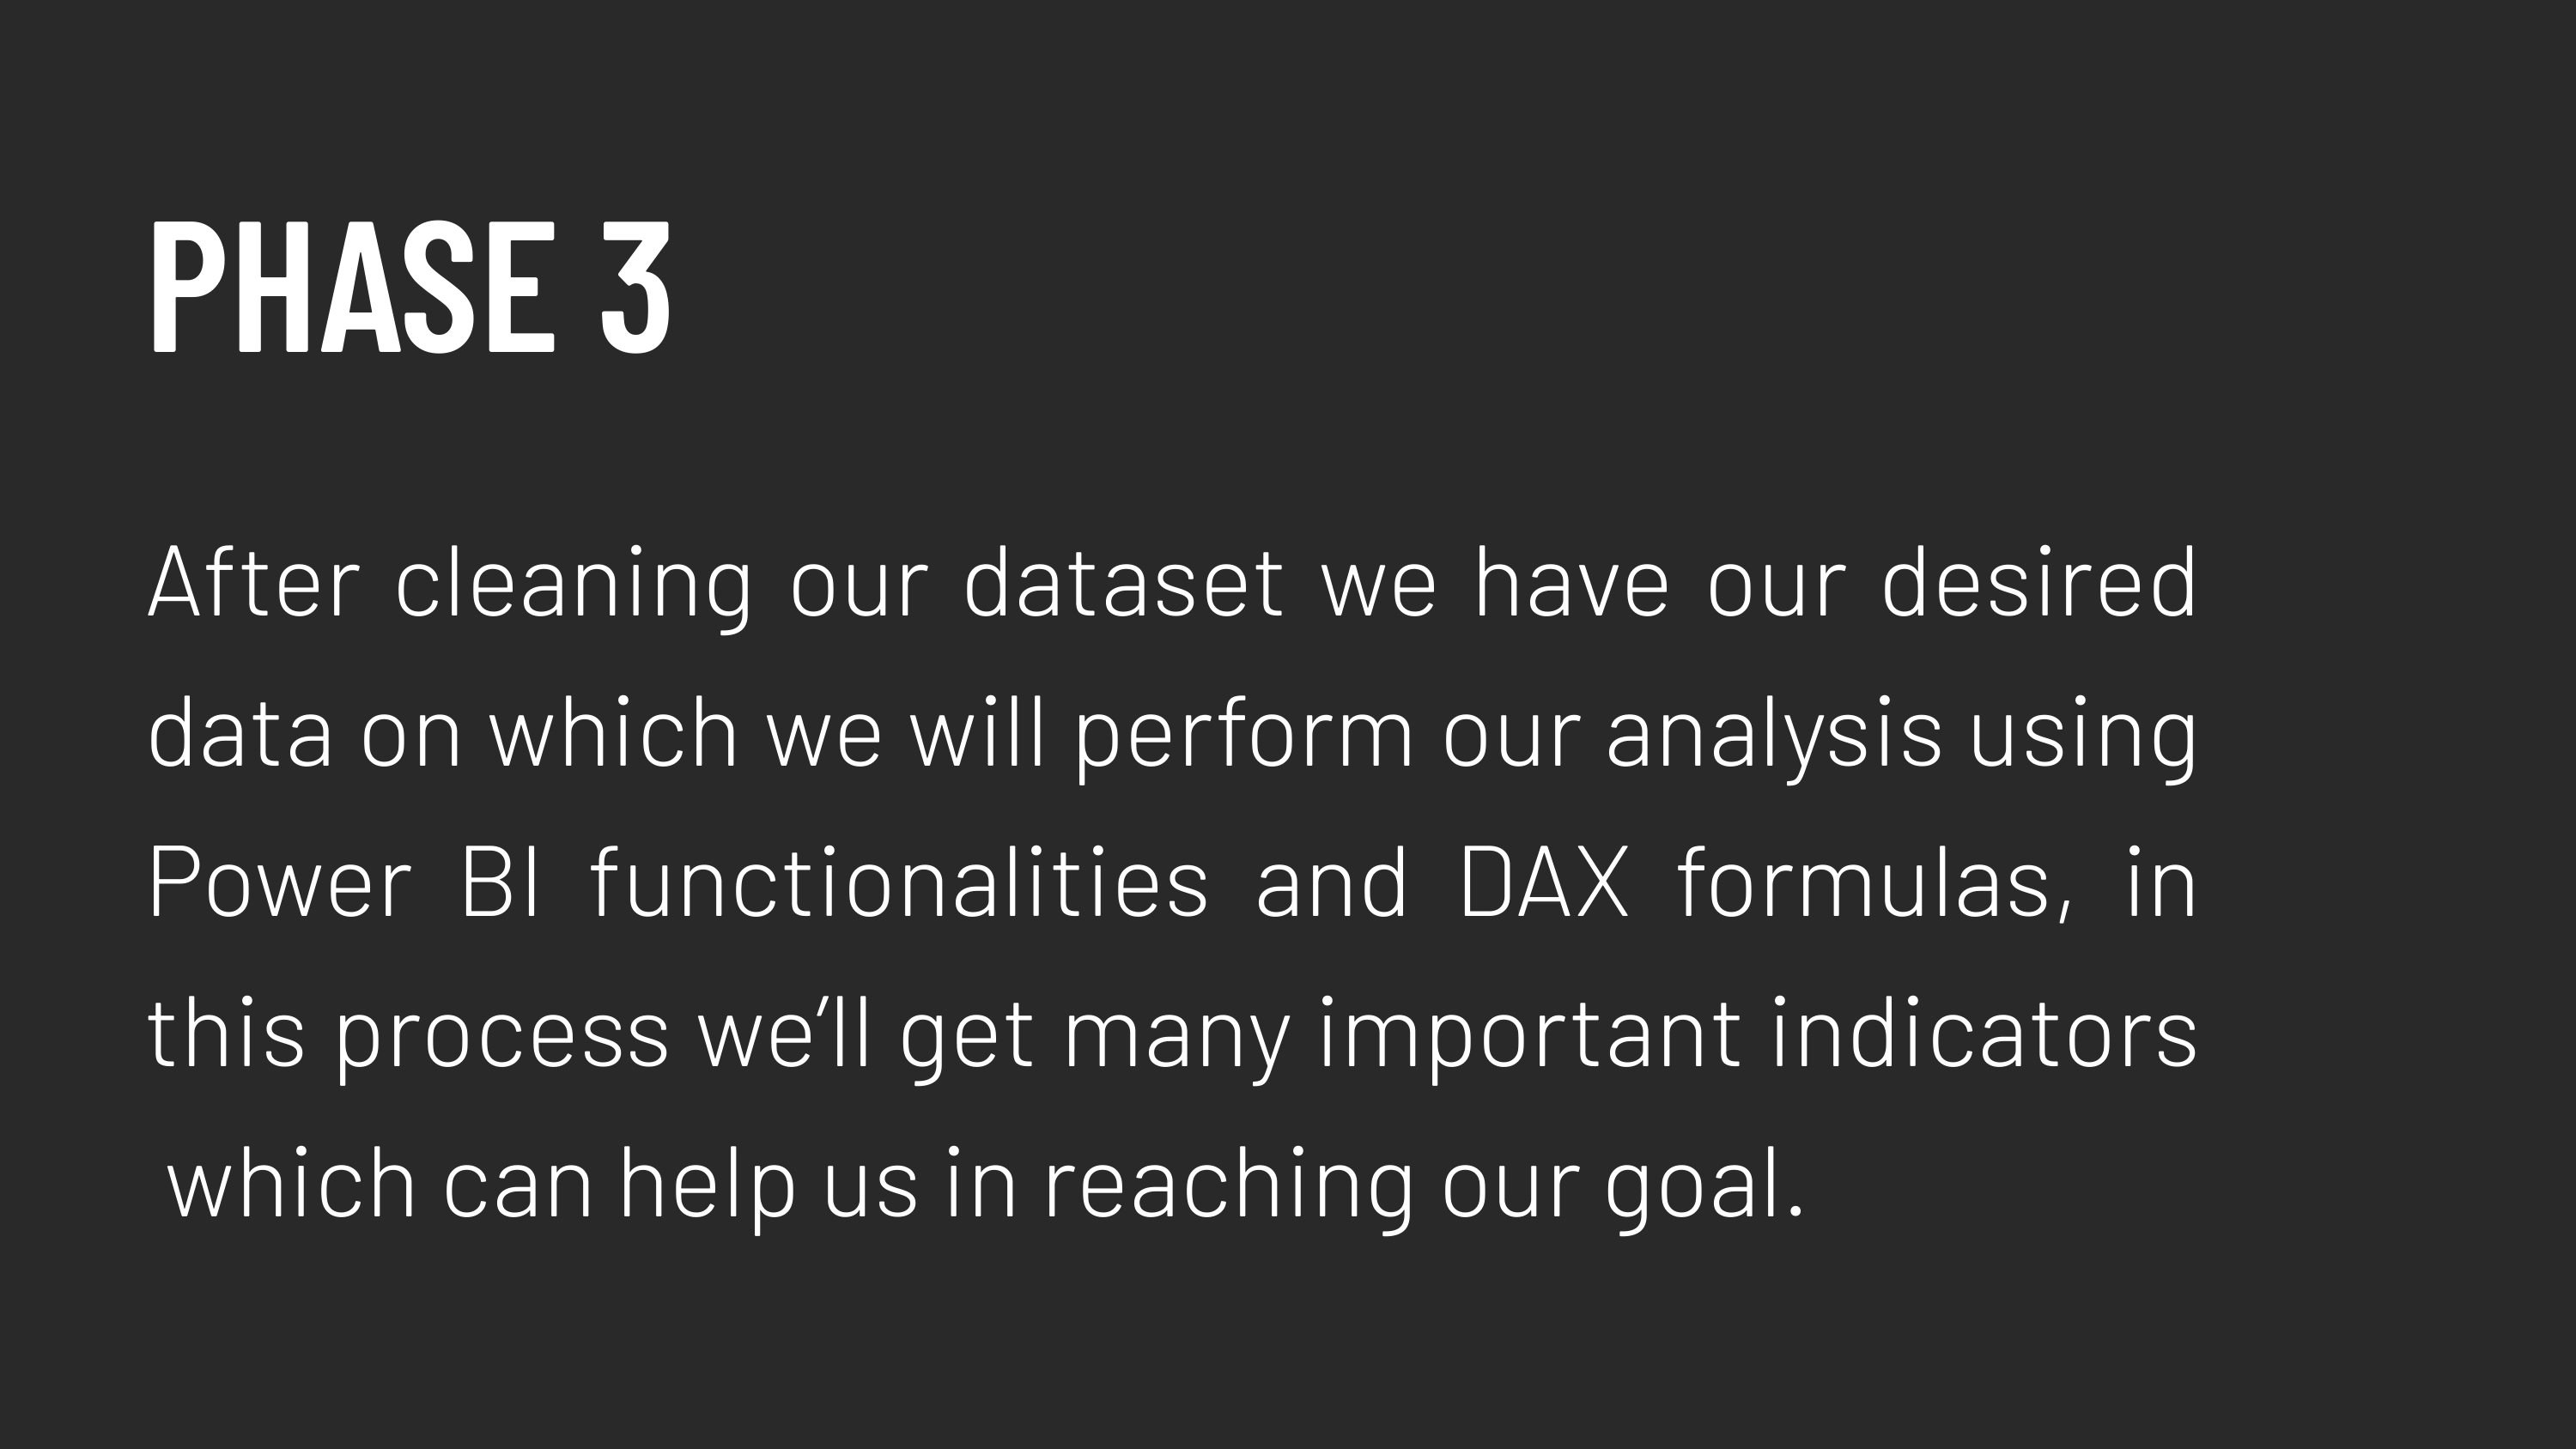

PHASE 3
After cleaning our dataset we have our desired data on which we will perform our analysis using Power BI functionalities and DAX formulas, in this process we’ll get many important indicators  which can help us in reaching our goal.